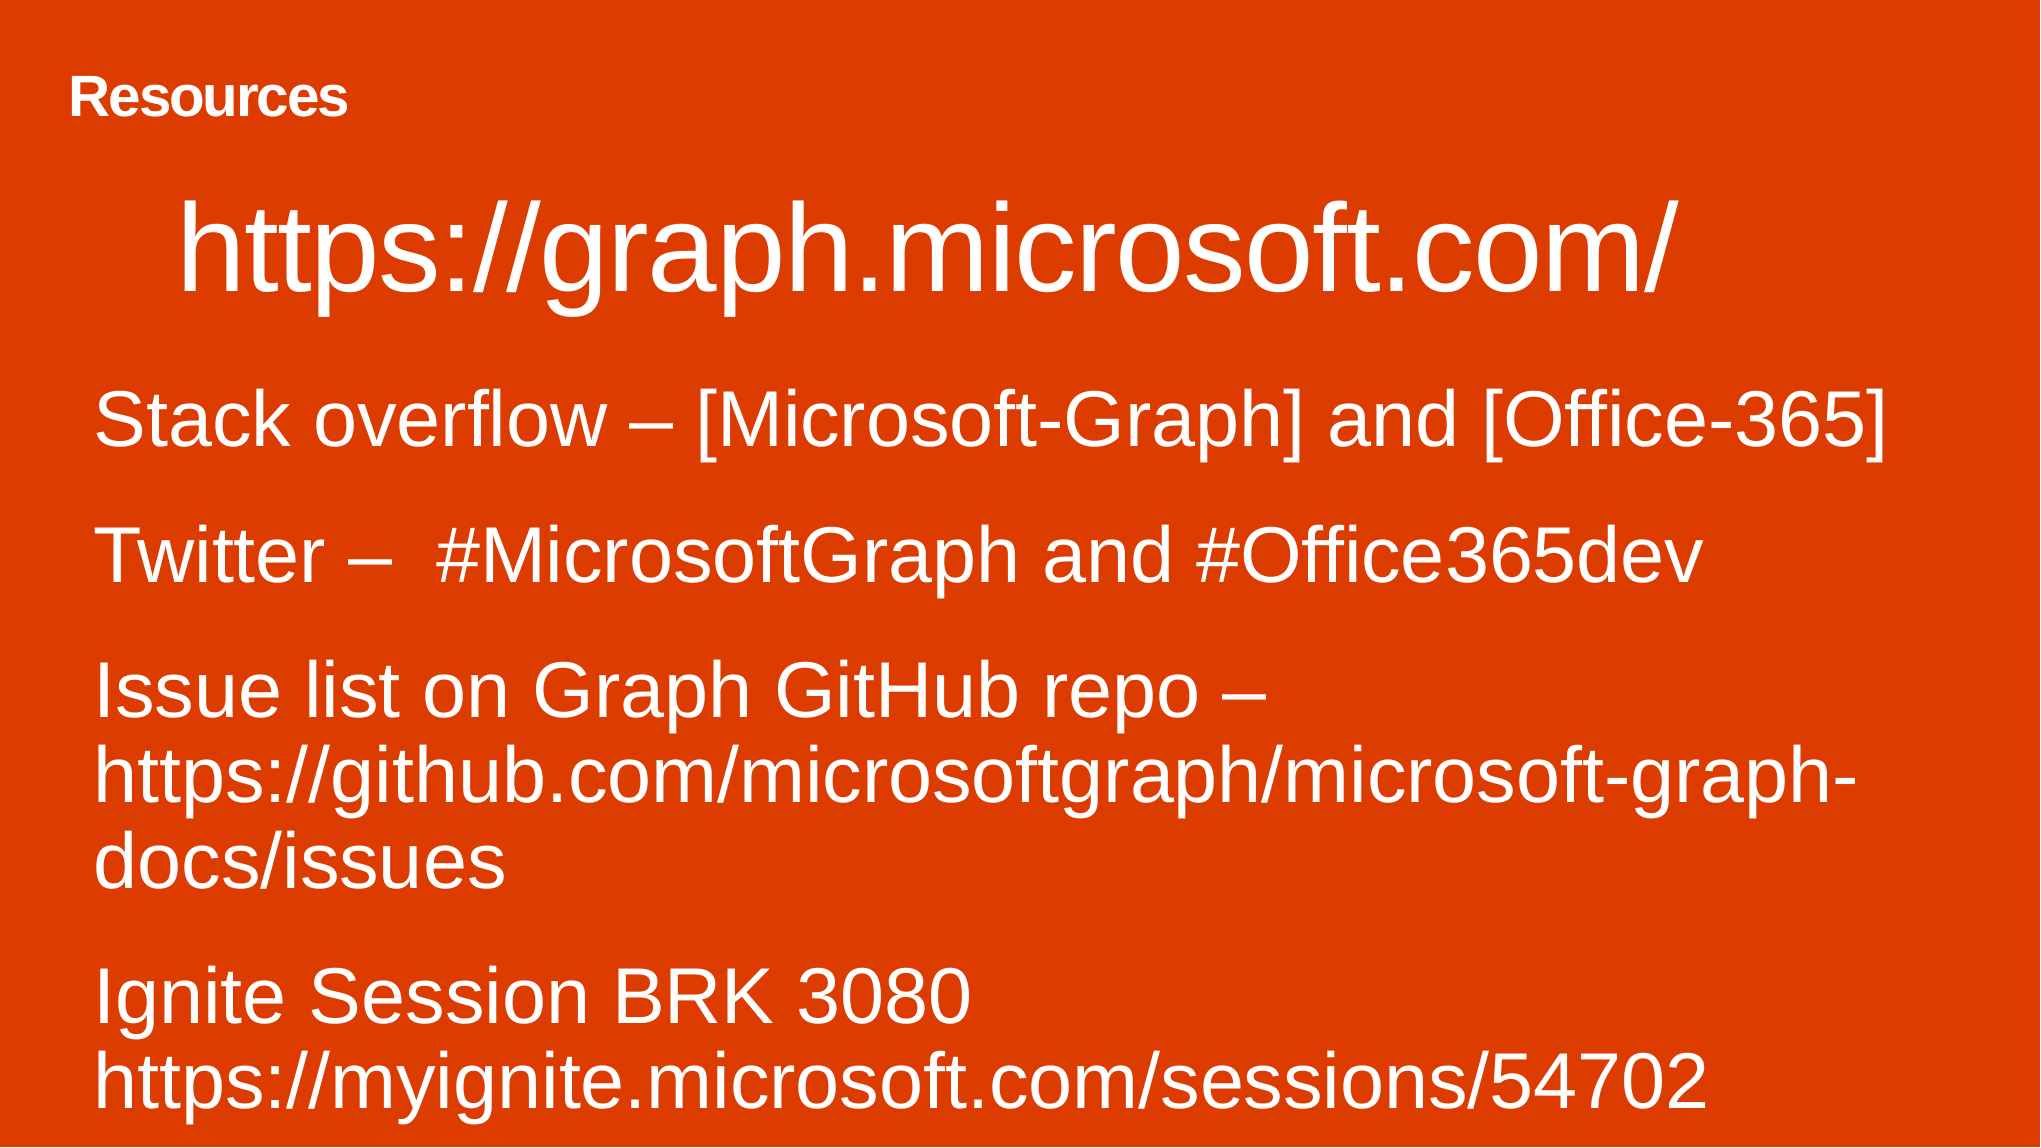

Resources
	https://graph.microsoft.com/
Stack overflow – [Microsoft-Graph] and [Office-365]
Twitter –  #MicrosoftGraph and #Office365dev
Issue list on Graph GitHub repo – https://github.com/microsoftgraph/microsoft-graph-docs/issues
Ignite Session BRK 3080 https://myignite.microsoft.com/sessions/54702